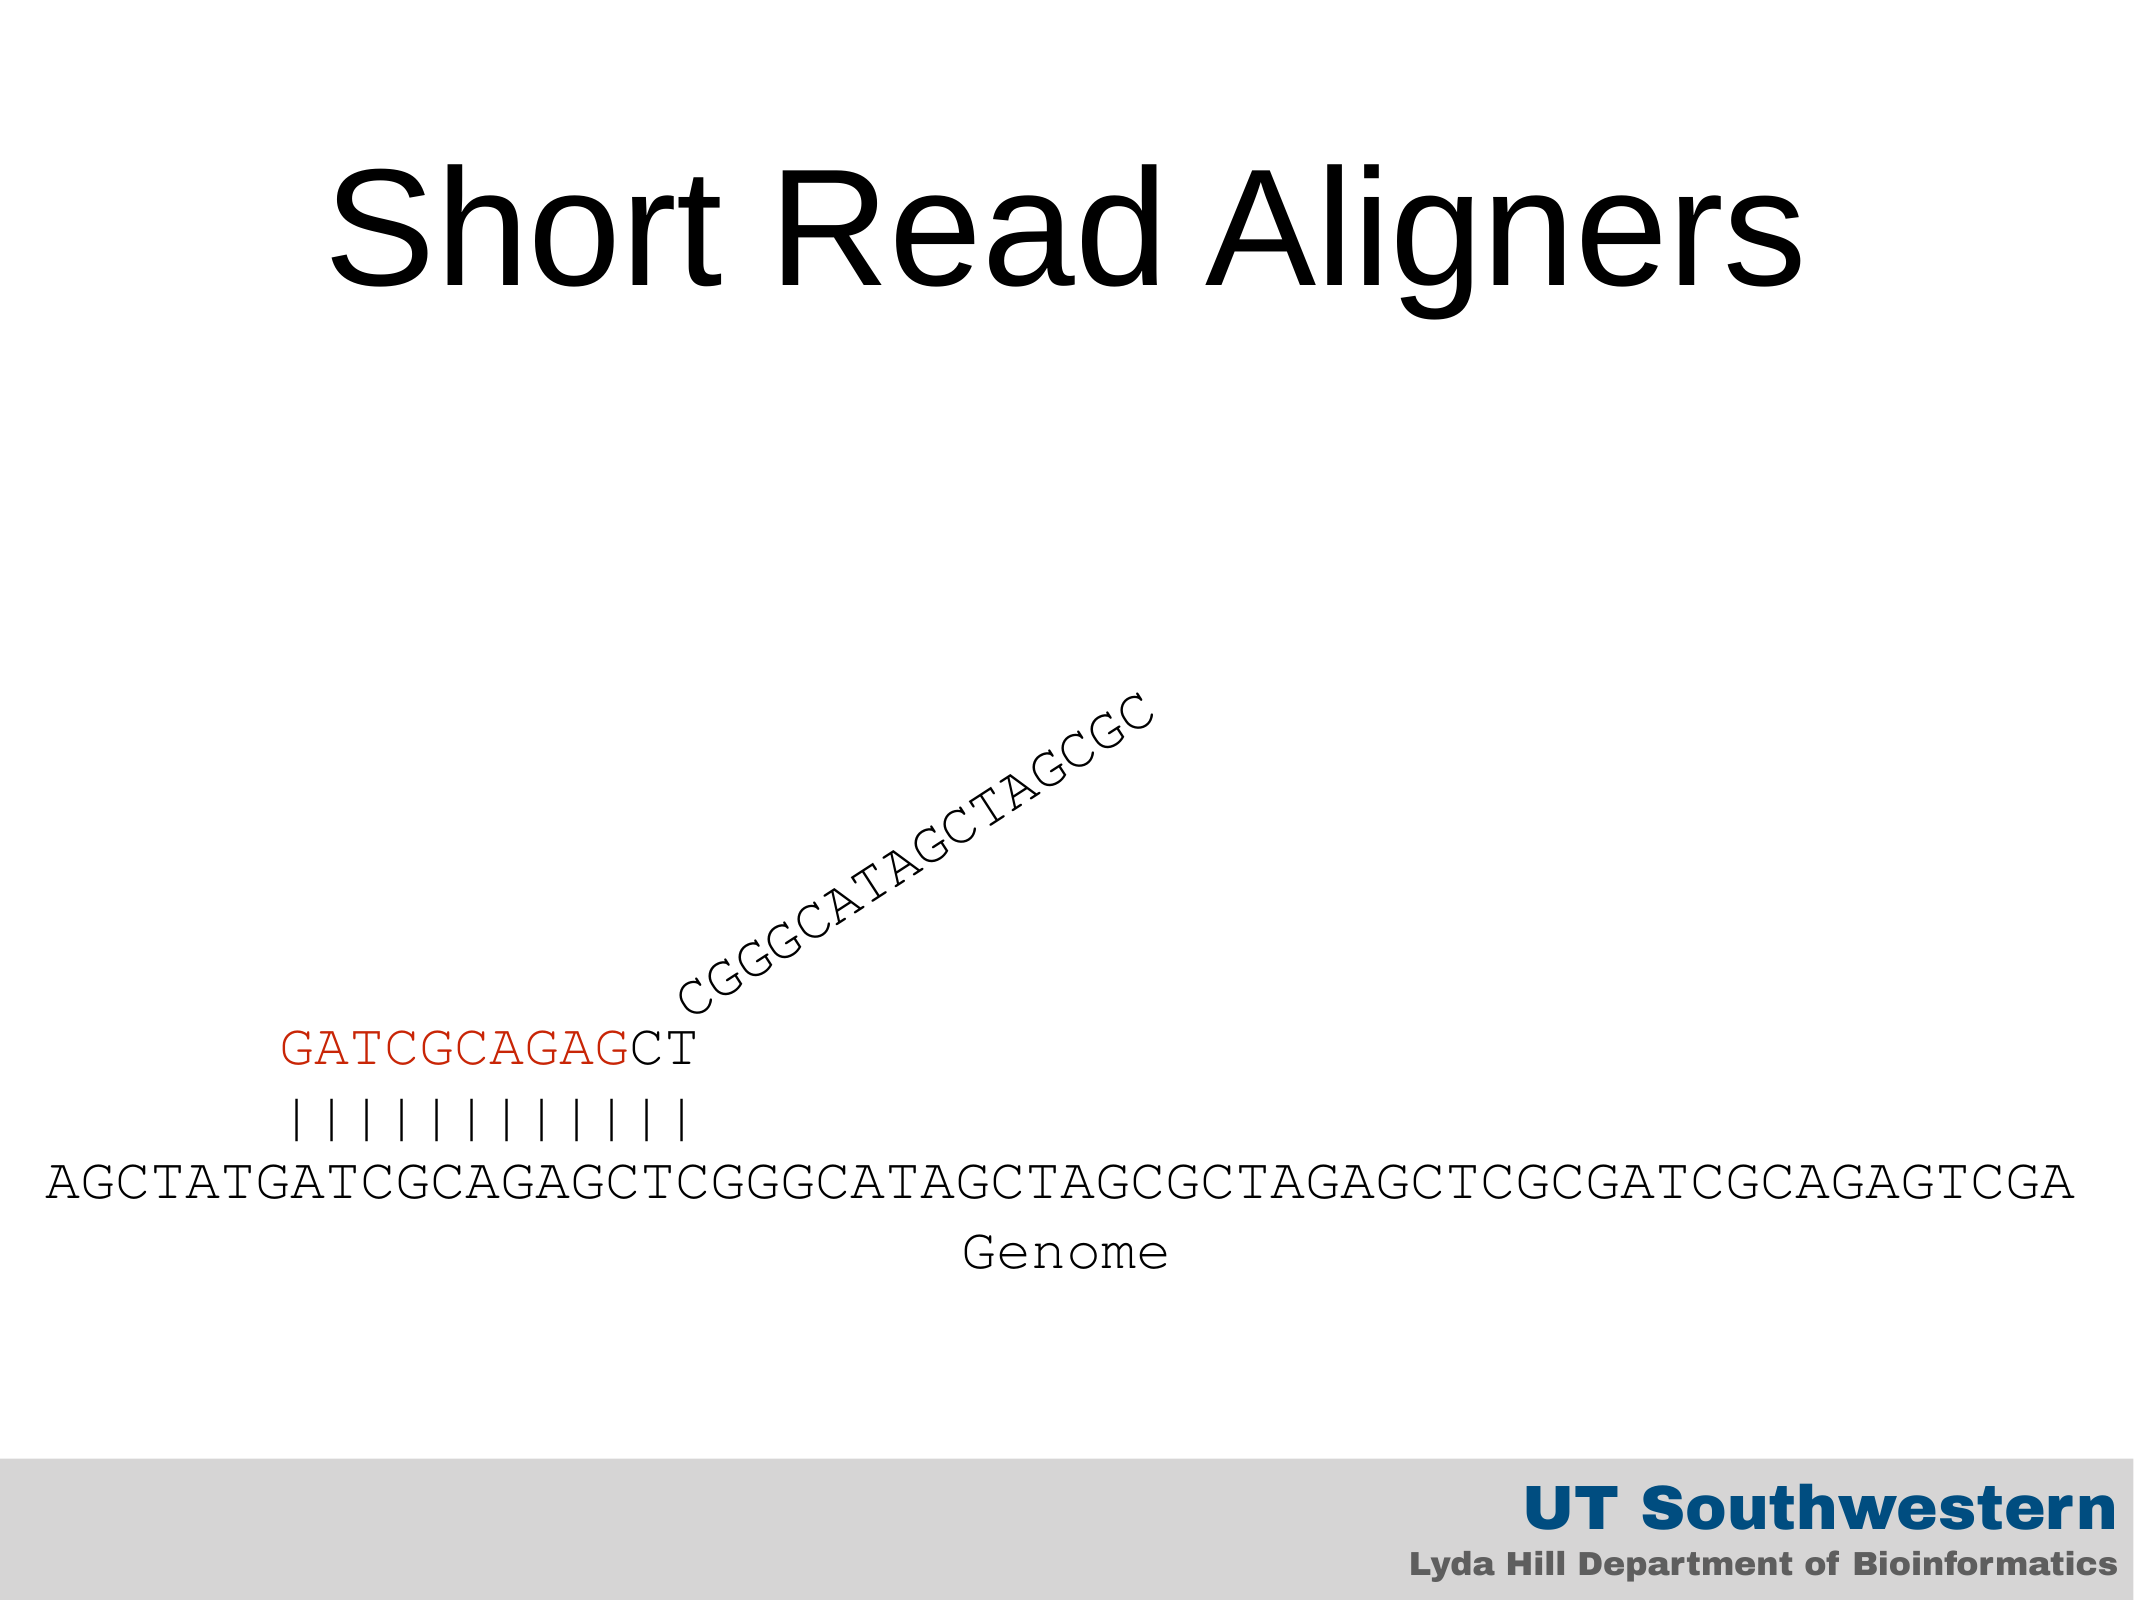

# Short Read Aligners
CGGGCATAGCTAGCGC

GATCGCAGAGCT
||||||||||||
AGCTATGATCGCAGAGCTCGGGCATAGCTAGCGCTAGAGCTCGCGATCGCAGAGTCGA
Genome